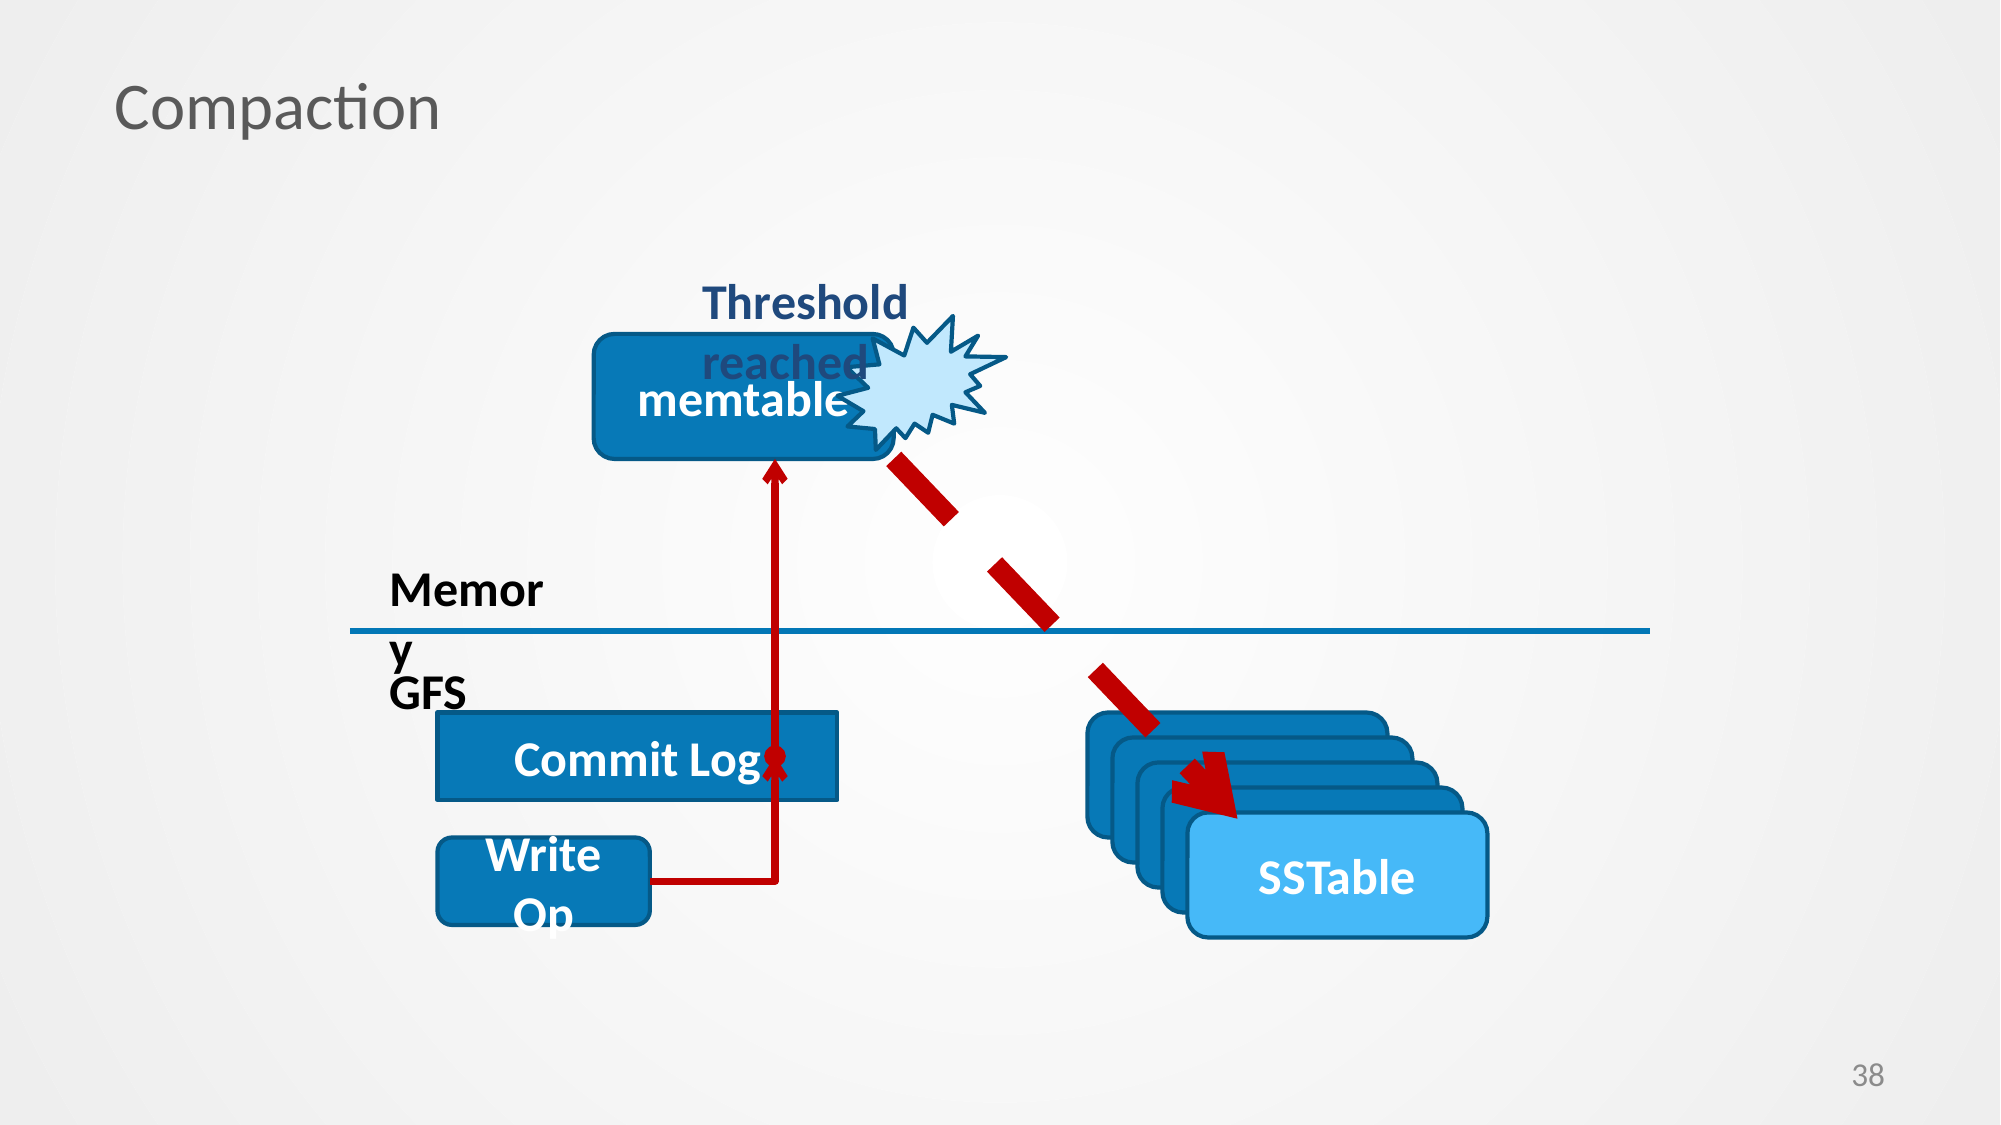

# Compaction
Threshold reached

memtable
Memory
GFS
Commit Log
SSTable
SSTable
SSTable
SSTable
SSTable
Write Op
38